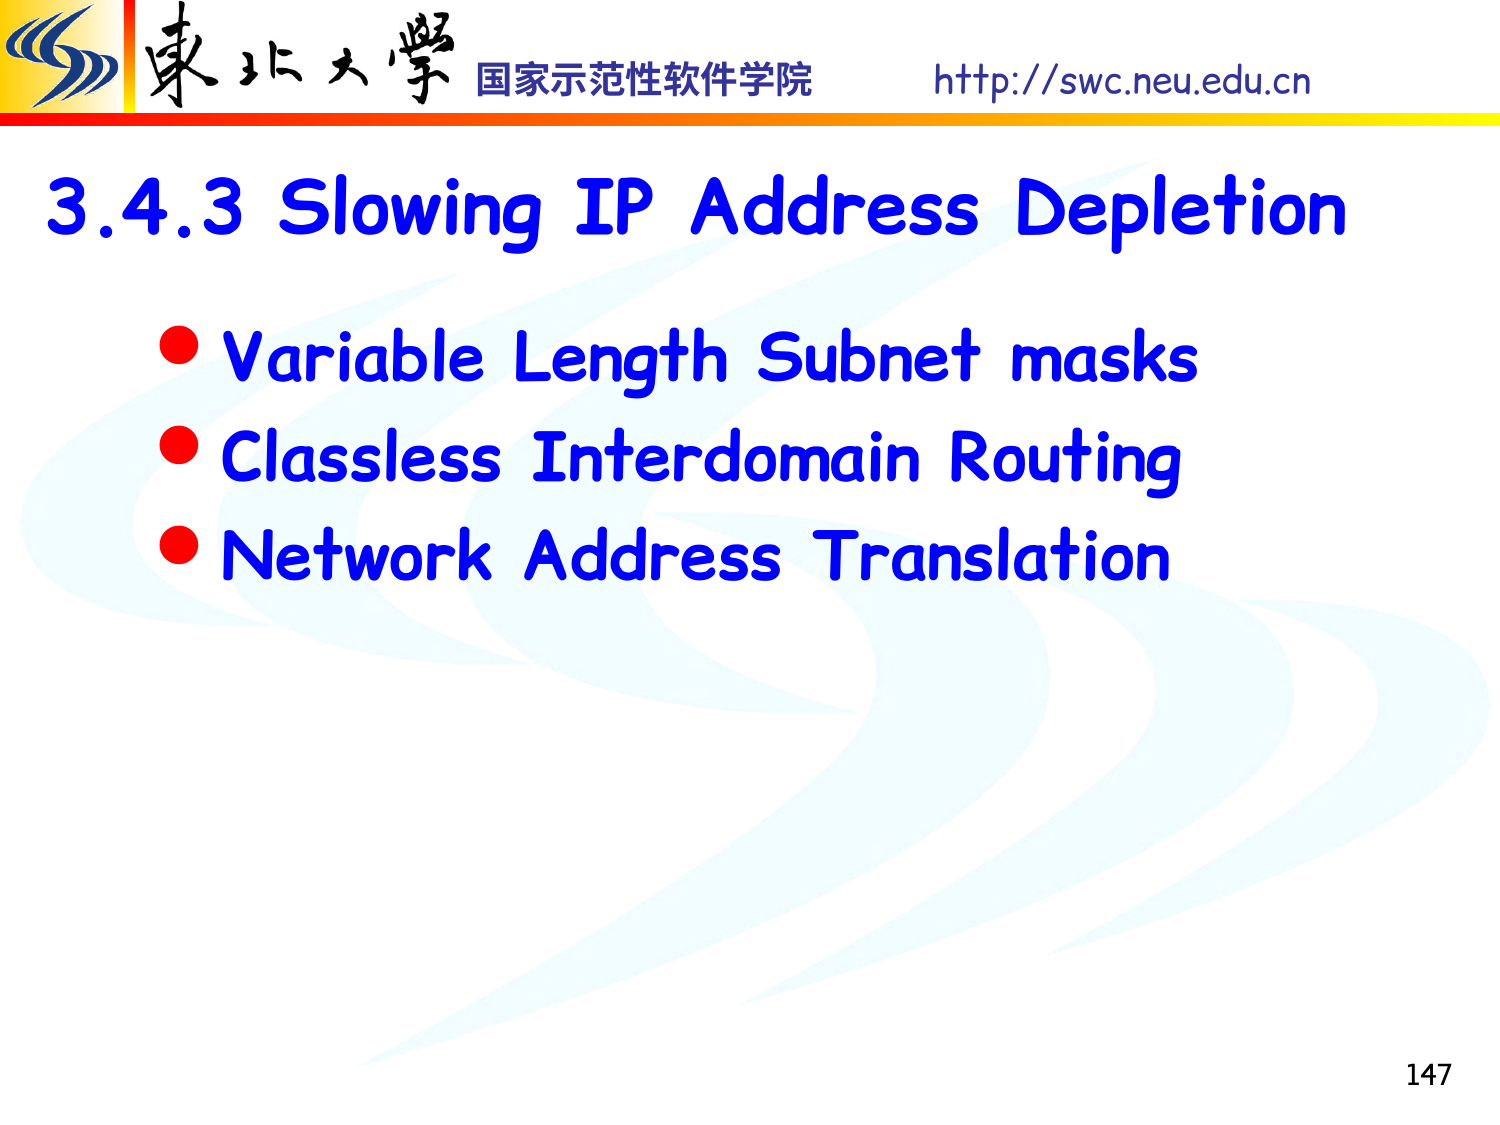

# 3.4.3 Slowing IP Address Depletion
Variable Length Subnet masks
Classless Interdomain Routing
Network Address Translation

147